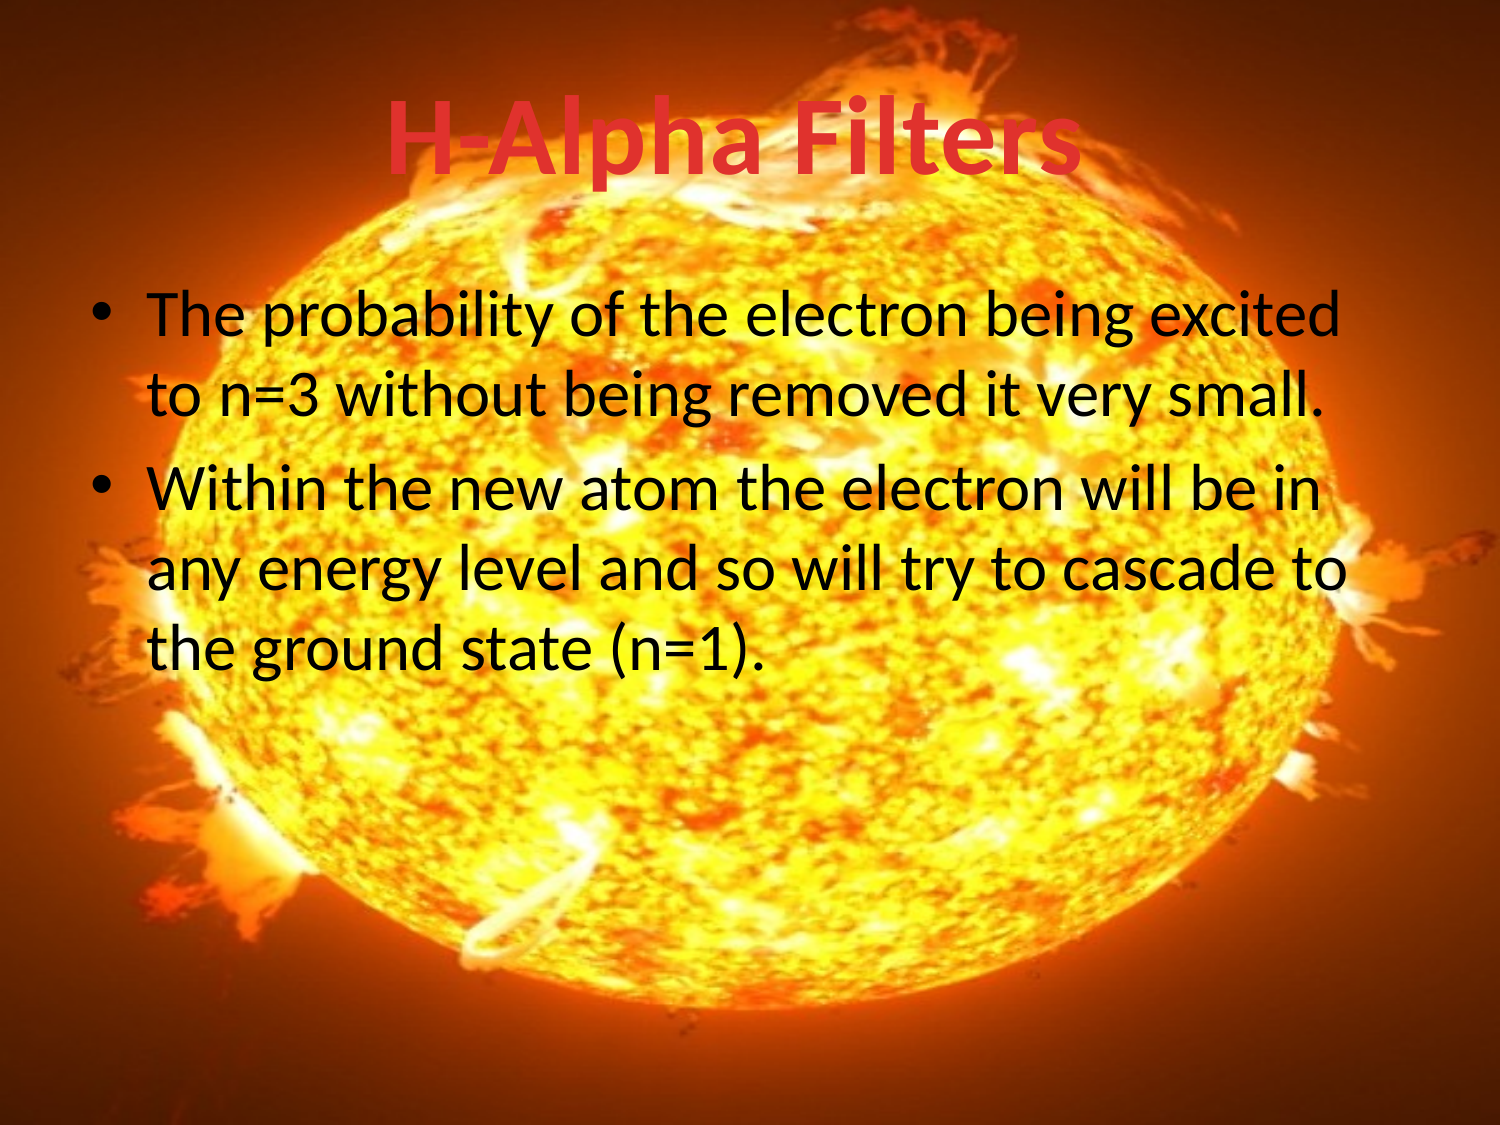

H-Alpha Filters
The probability of the electron being excited to n=3 without being removed it very small.
Within the new atom the electron will be in any energy level and so will try to cascade to the ground state (n=1).